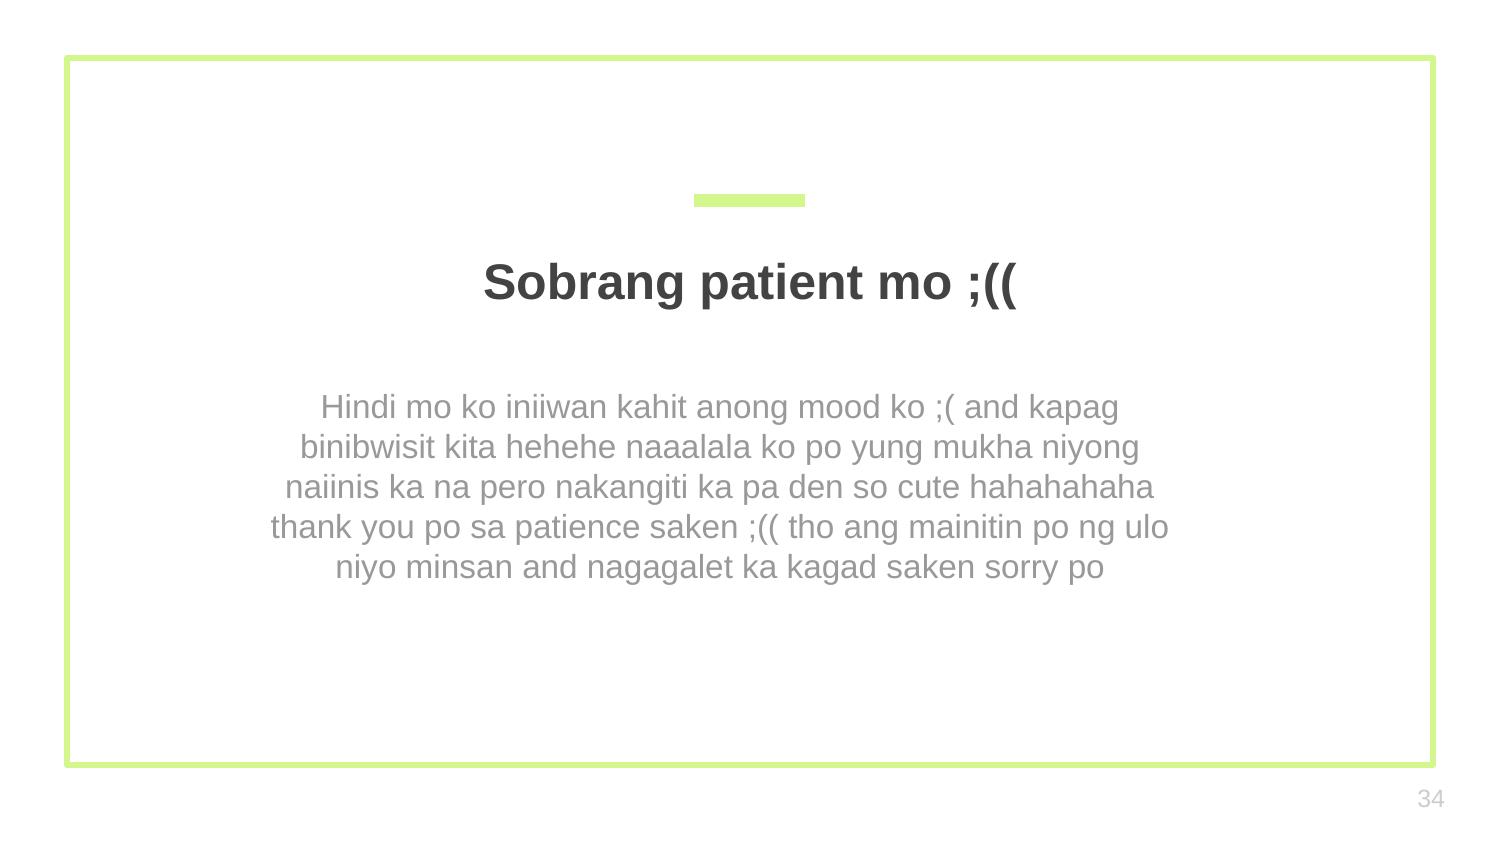

# Sobrang patient mo ;((
Hindi mo ko iniiwan kahit anong mood ko ;( and kapag binibwisit kita hehehe naaalala ko po yung mukha niyong naiinis ka na pero nakangiti ka pa den so cute hahahahaha thank you po sa patience saken ;(( tho ang mainitin po ng ulo niyo minsan and nagagalet ka kagad saken sorry po
34